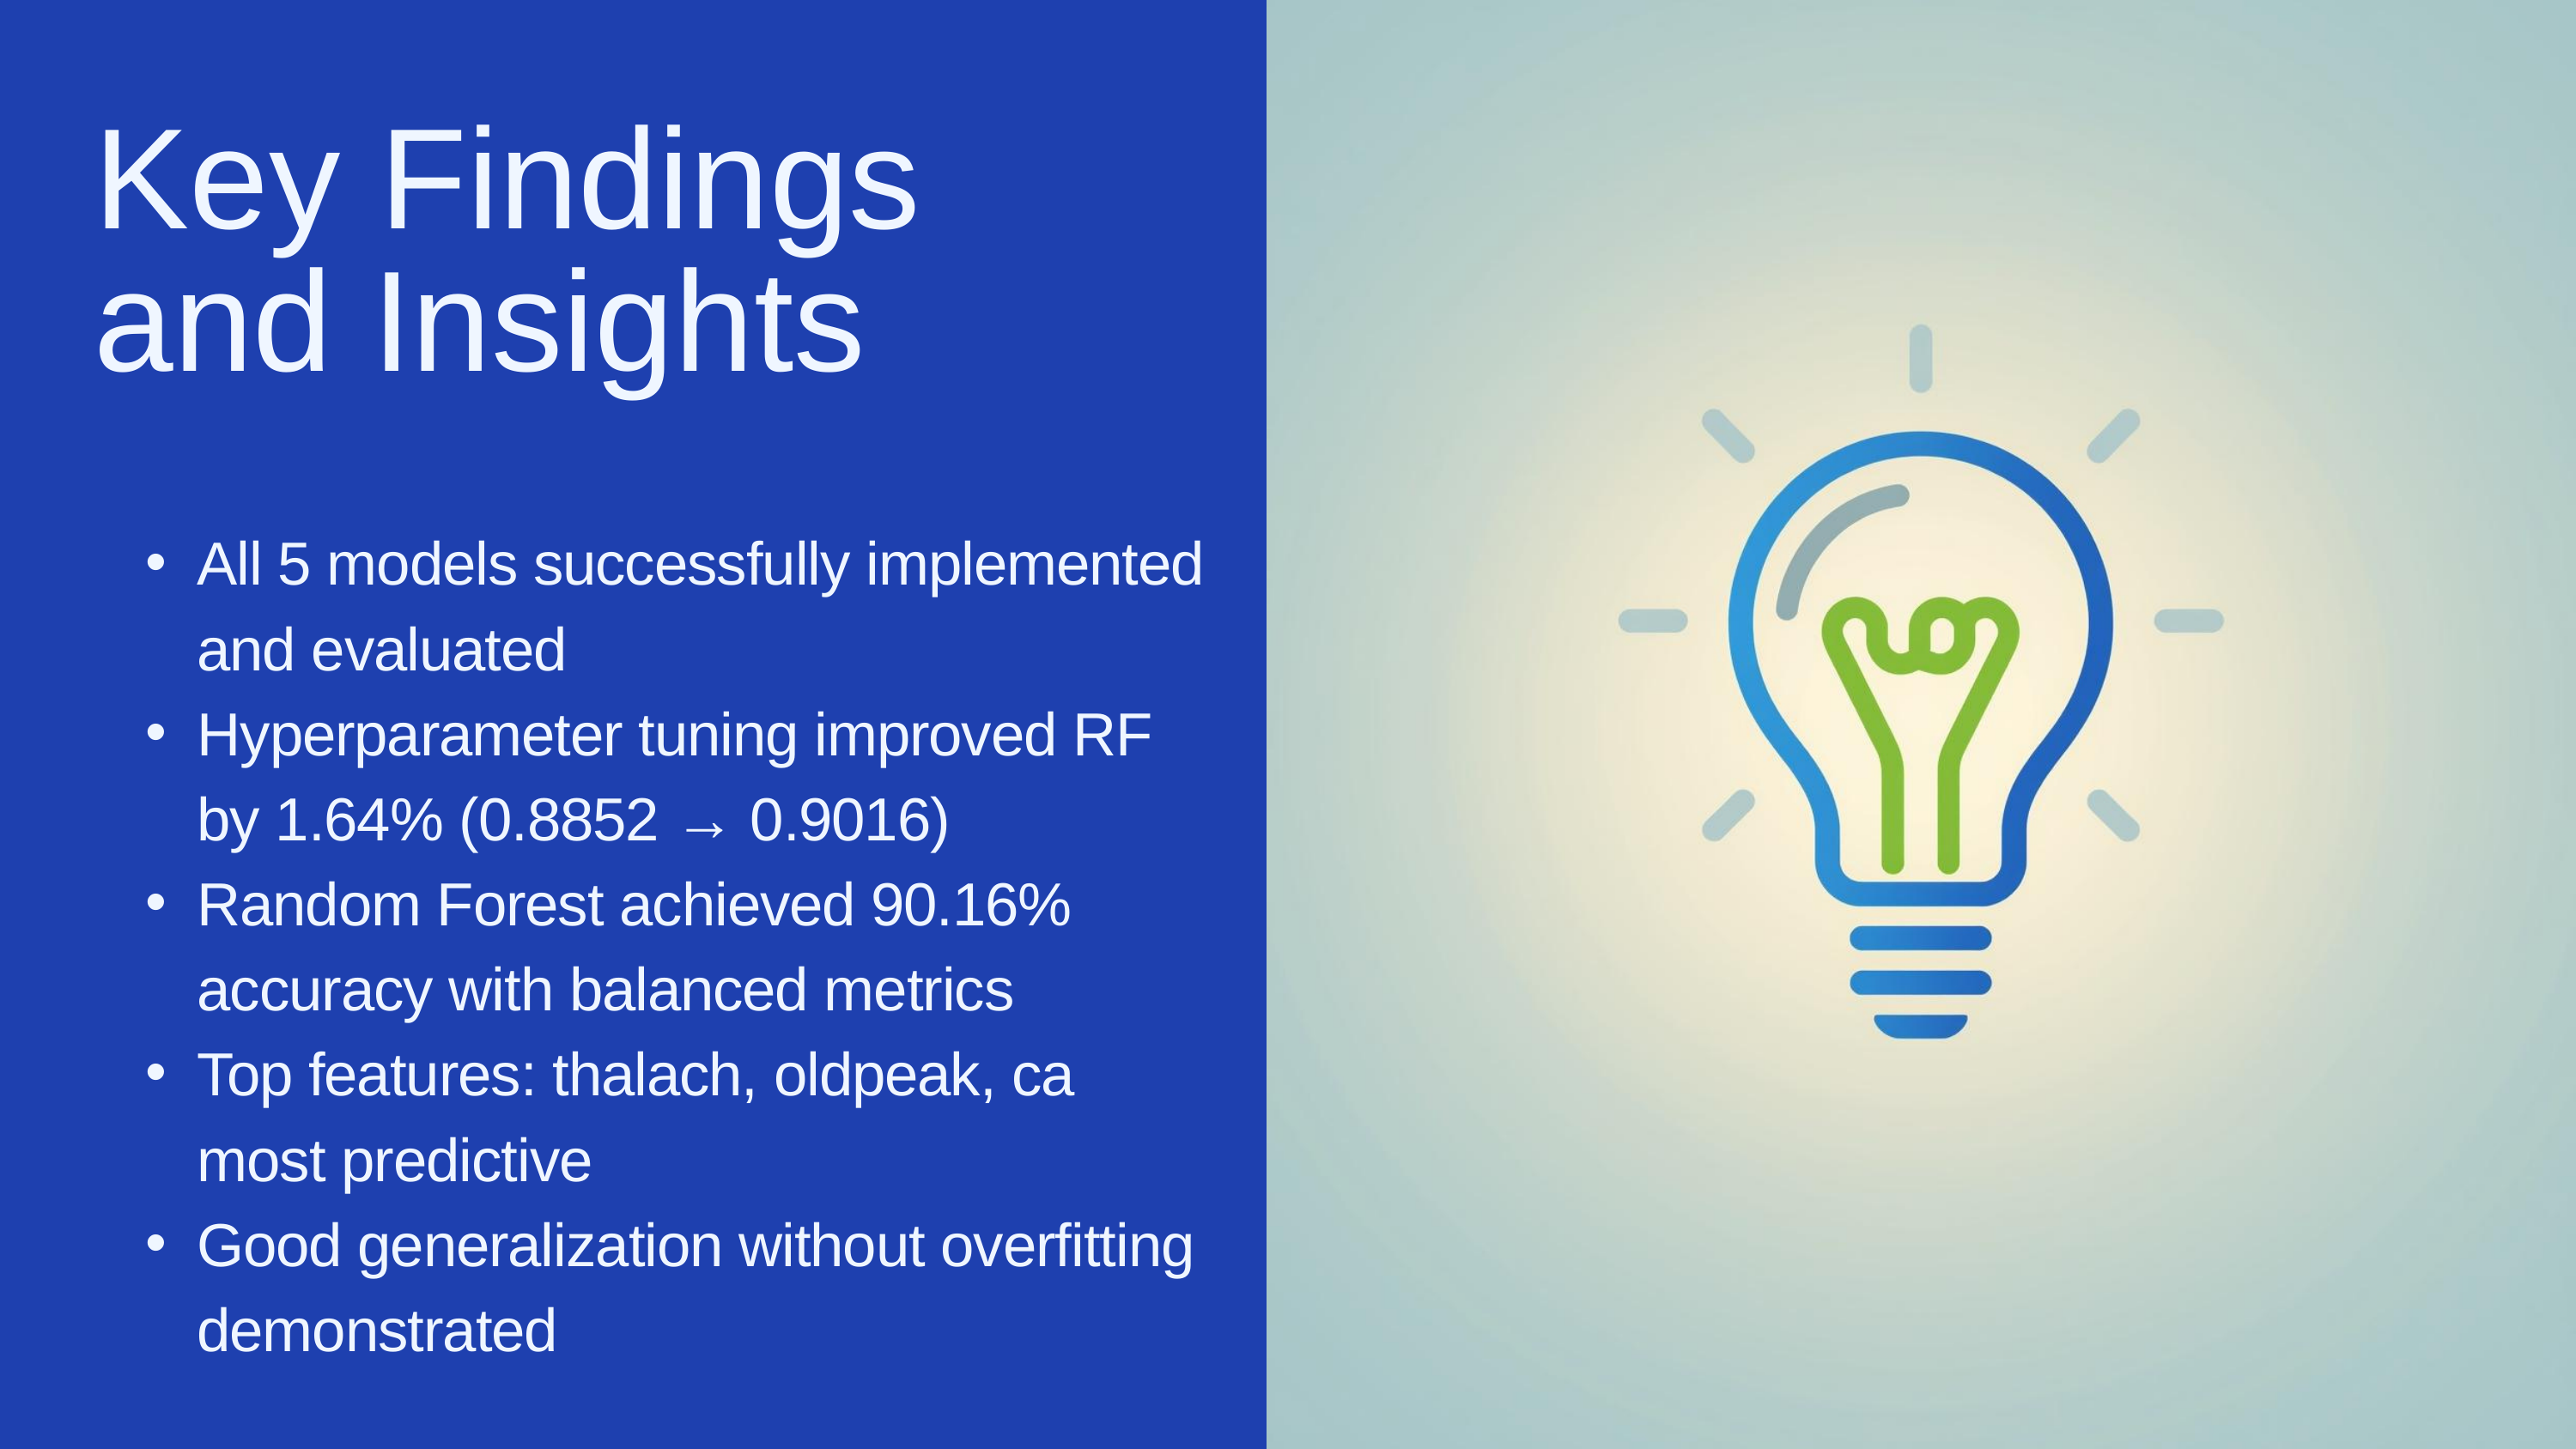

Key Findings and Insights
All 5 models successfully implemented and evaluated
Hyperparameter tuning improved RF by 1.64% (0.8852 → 0.9016)
Random Forest achieved 90.16% accuracy with balanced metrics
Top features: thalach, oldpeak, ca most predictive
Good generalization without overfitting demonstrated